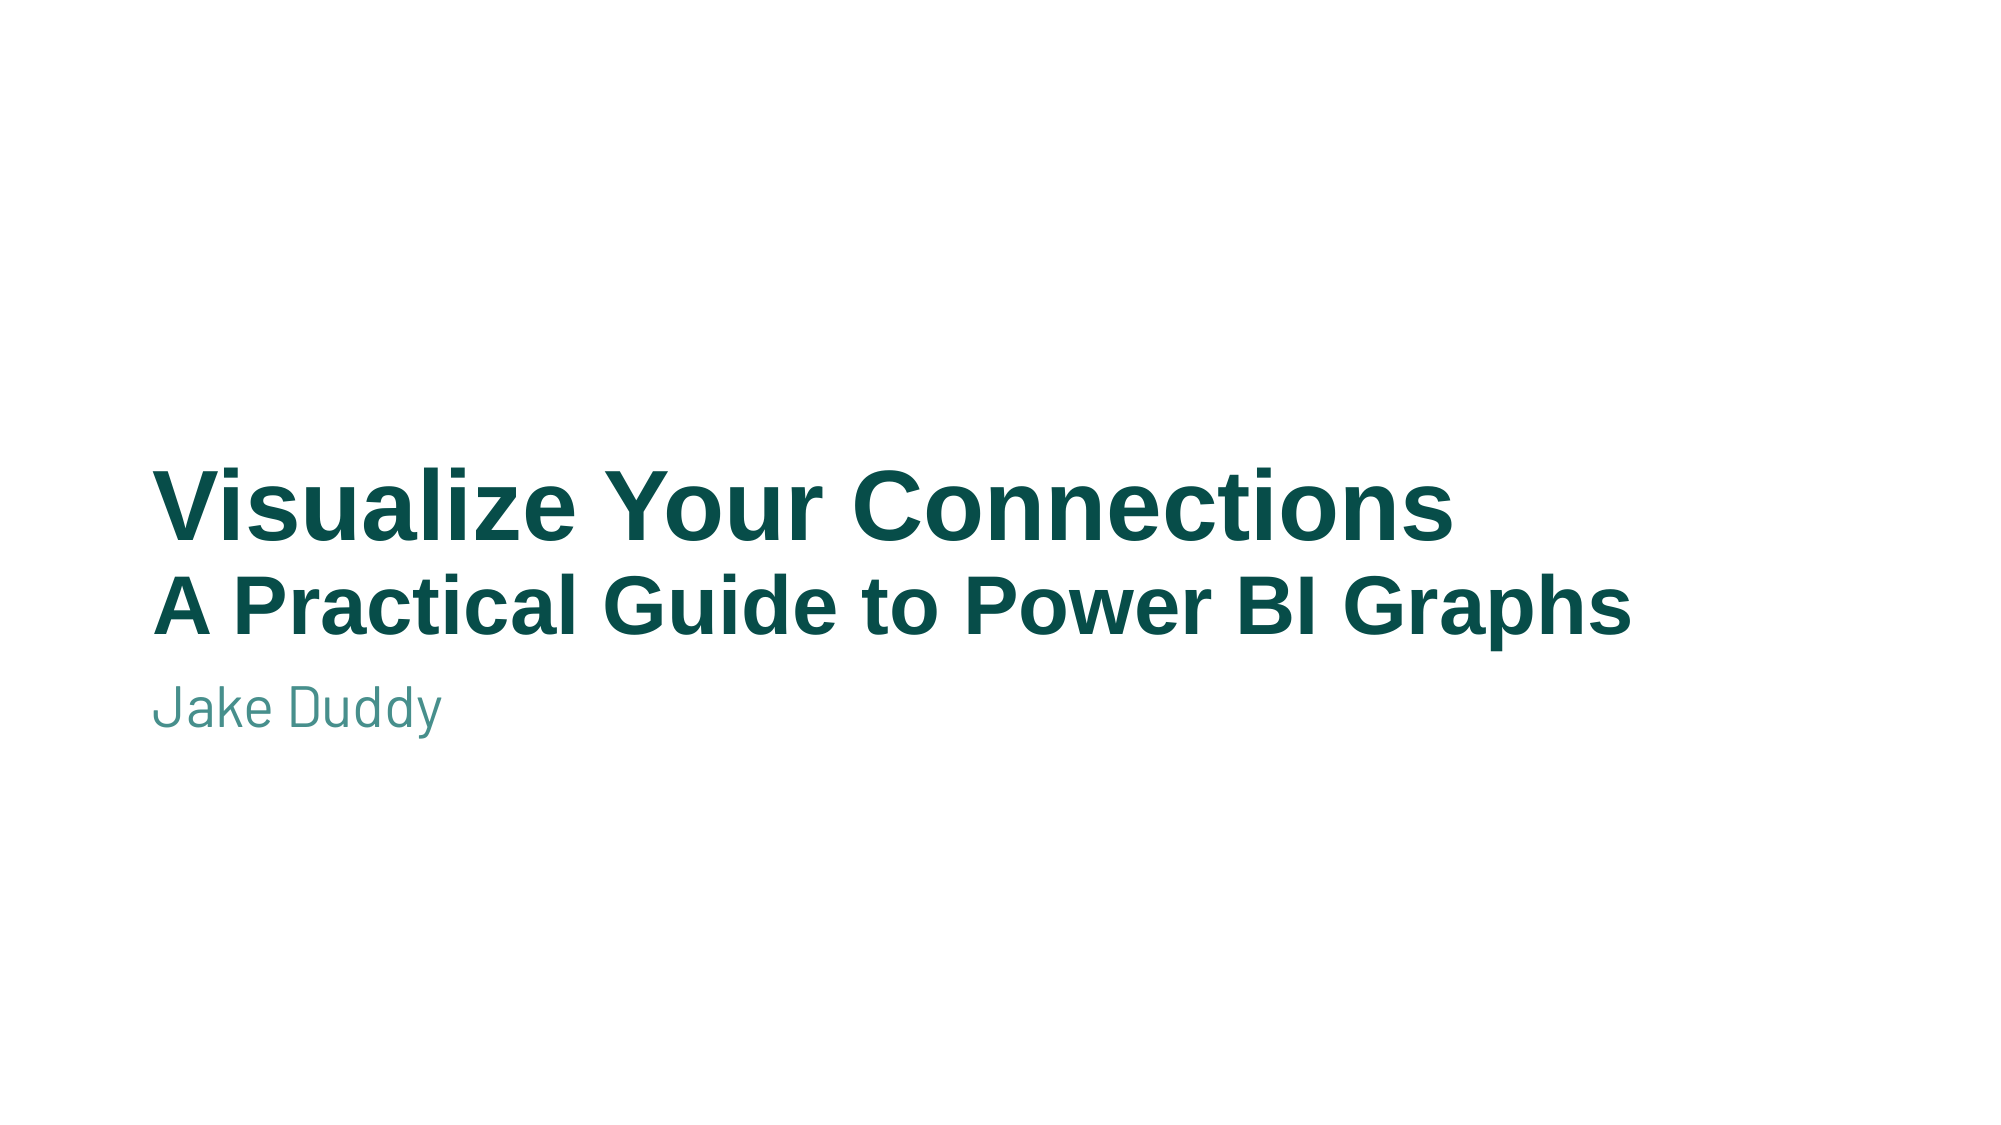

Visualize Your Connections
A Practical Guide to Power BI Graphs
Jake Duddy